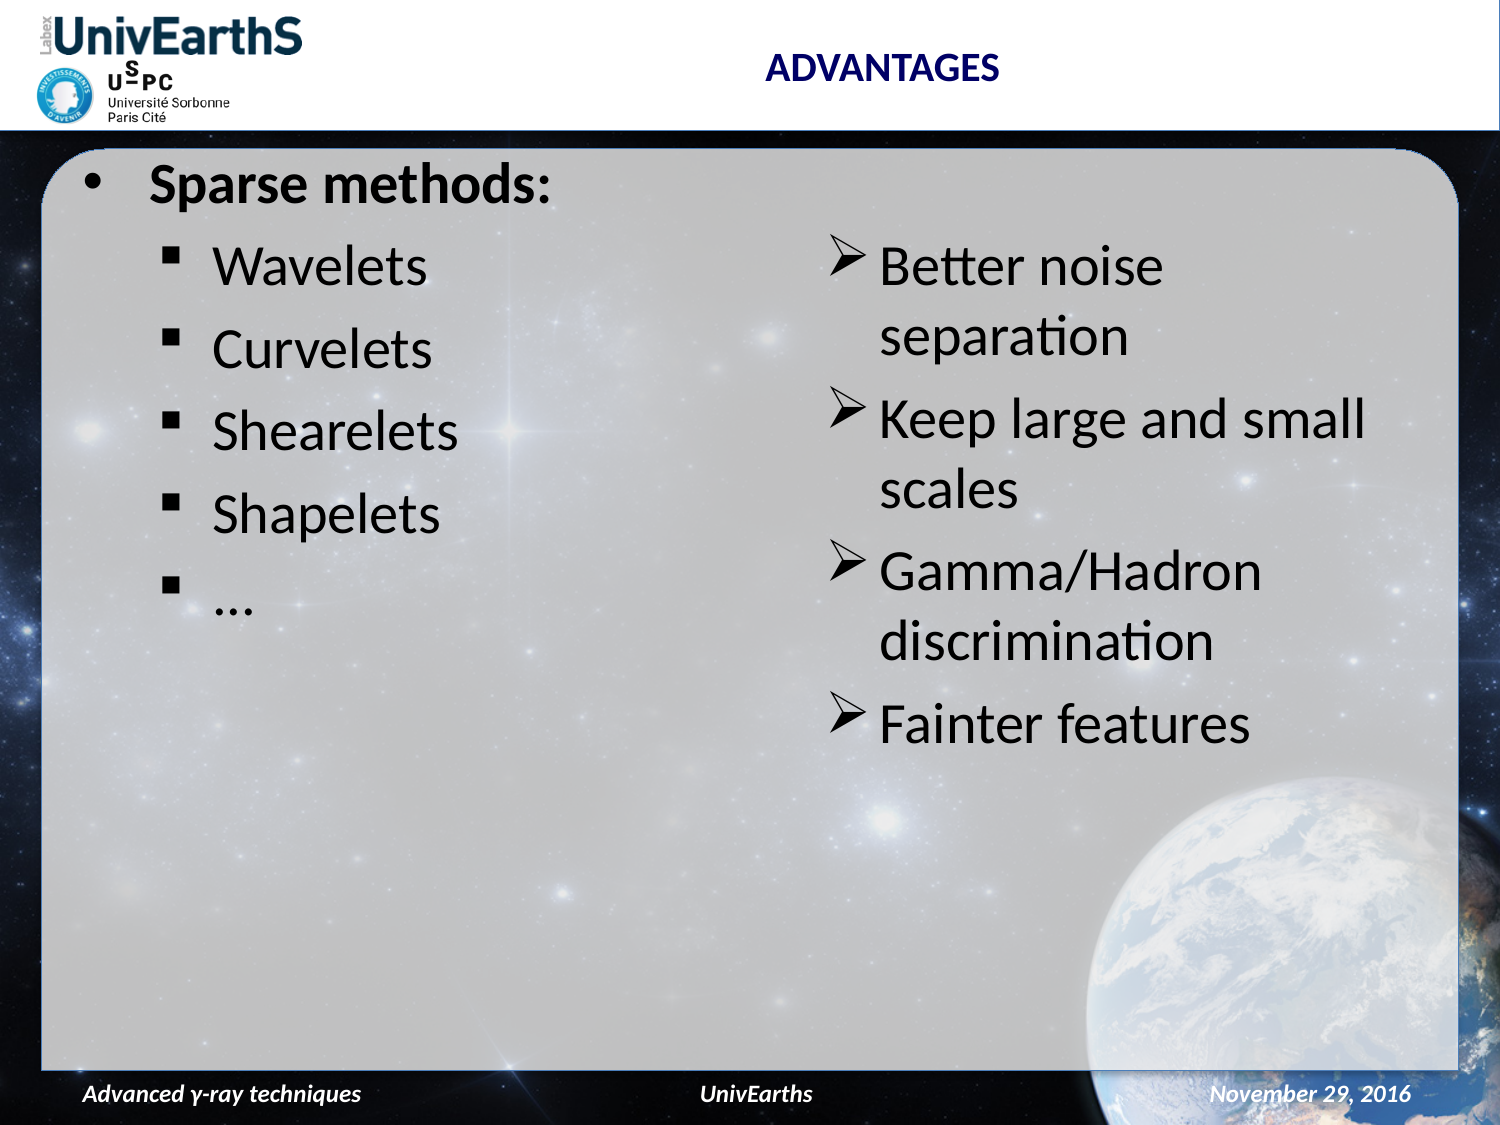

# Advantages
Sparse methods:
Wavelets
Curvelets
Shearelets
Shapelets
...

Better noise separation
Keep large and small scales
Gamma/Hadron discrimination
Fainter features